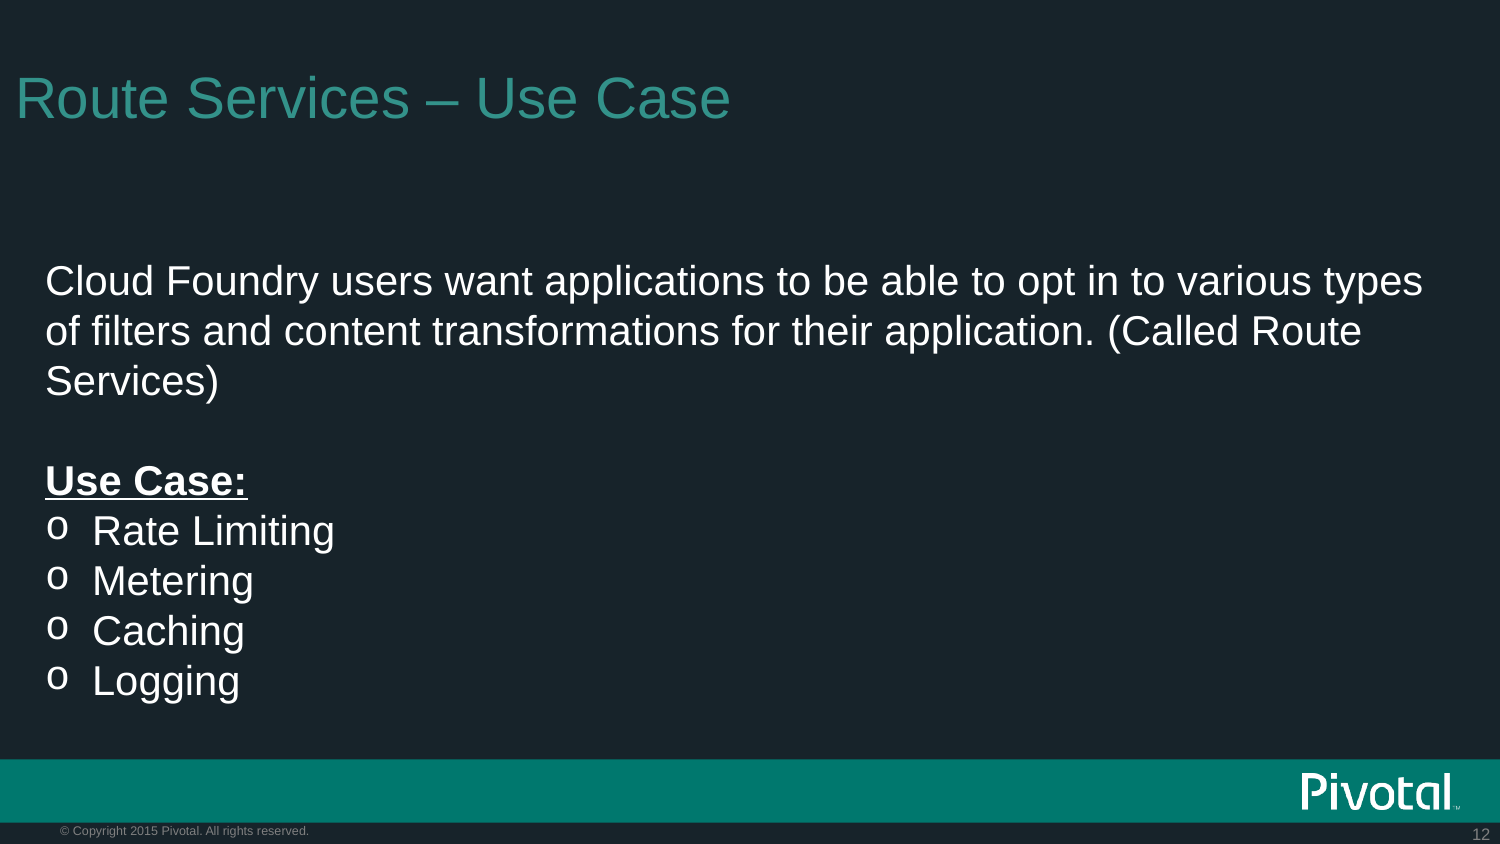

# Route Services – Use Case
Cloud Foundry users want applications to be able to opt in to various types of filters and content transformations for their application. (Called Route Services)

Use Case:
Rate Limiting
Metering
Caching
Logging